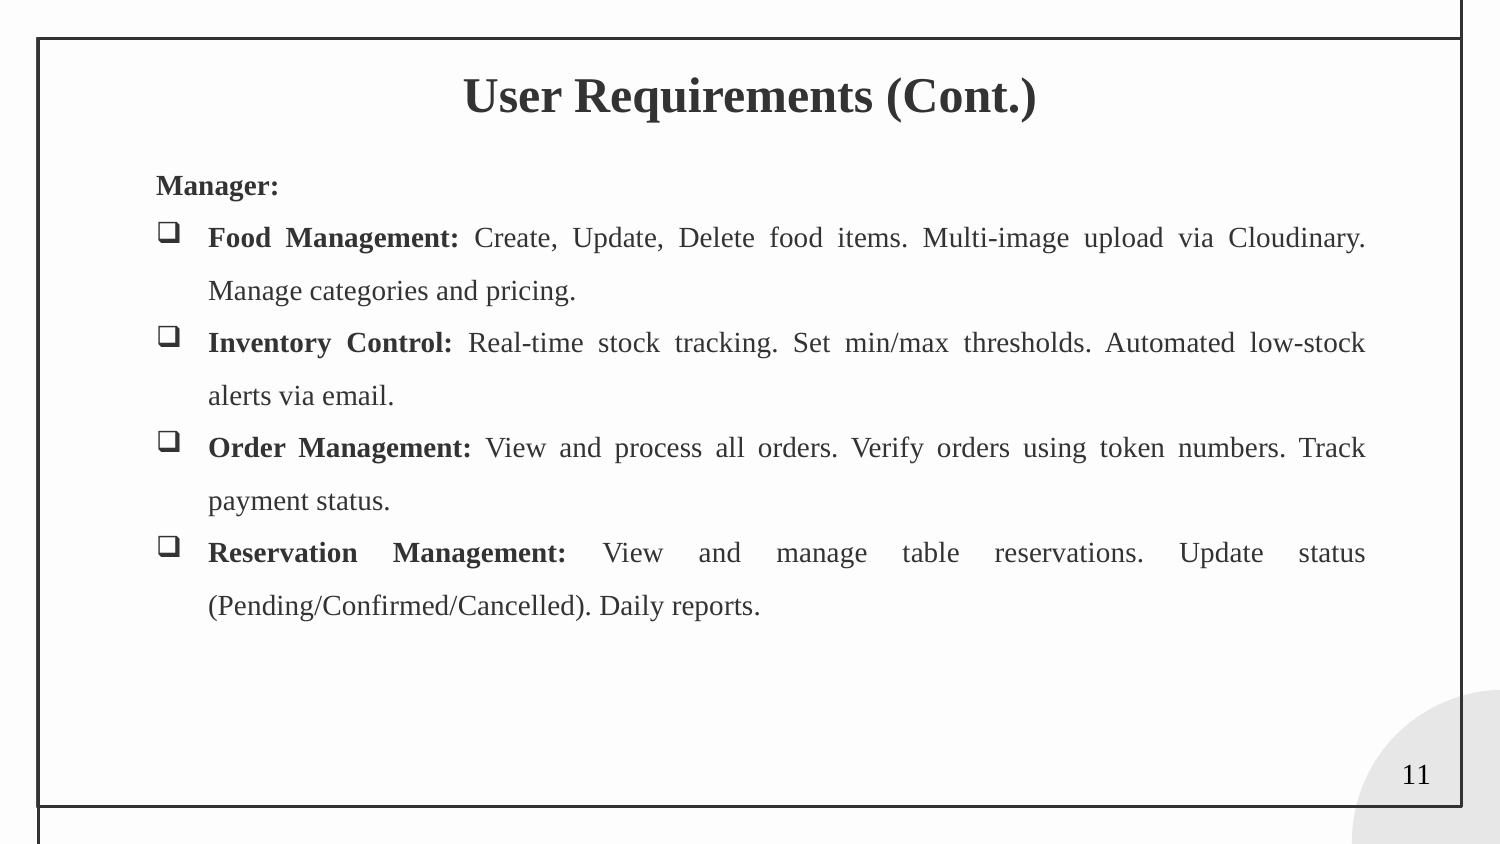

# User Requirements (Cont.)
Manager:
Food Management: Create, Update, Delete food items. Multi-image upload via Cloudinary. Manage categories and pricing.
Inventory Control: Real-time stock tracking. Set min/max thresholds. Automated low-stock alerts via email.
Order Management: View and process all orders. Verify orders using token numbers. Track payment status.
Reservation Management: View and manage table reservations. Update status (Pending/Confirmed/Cancelled). Daily reports.
11